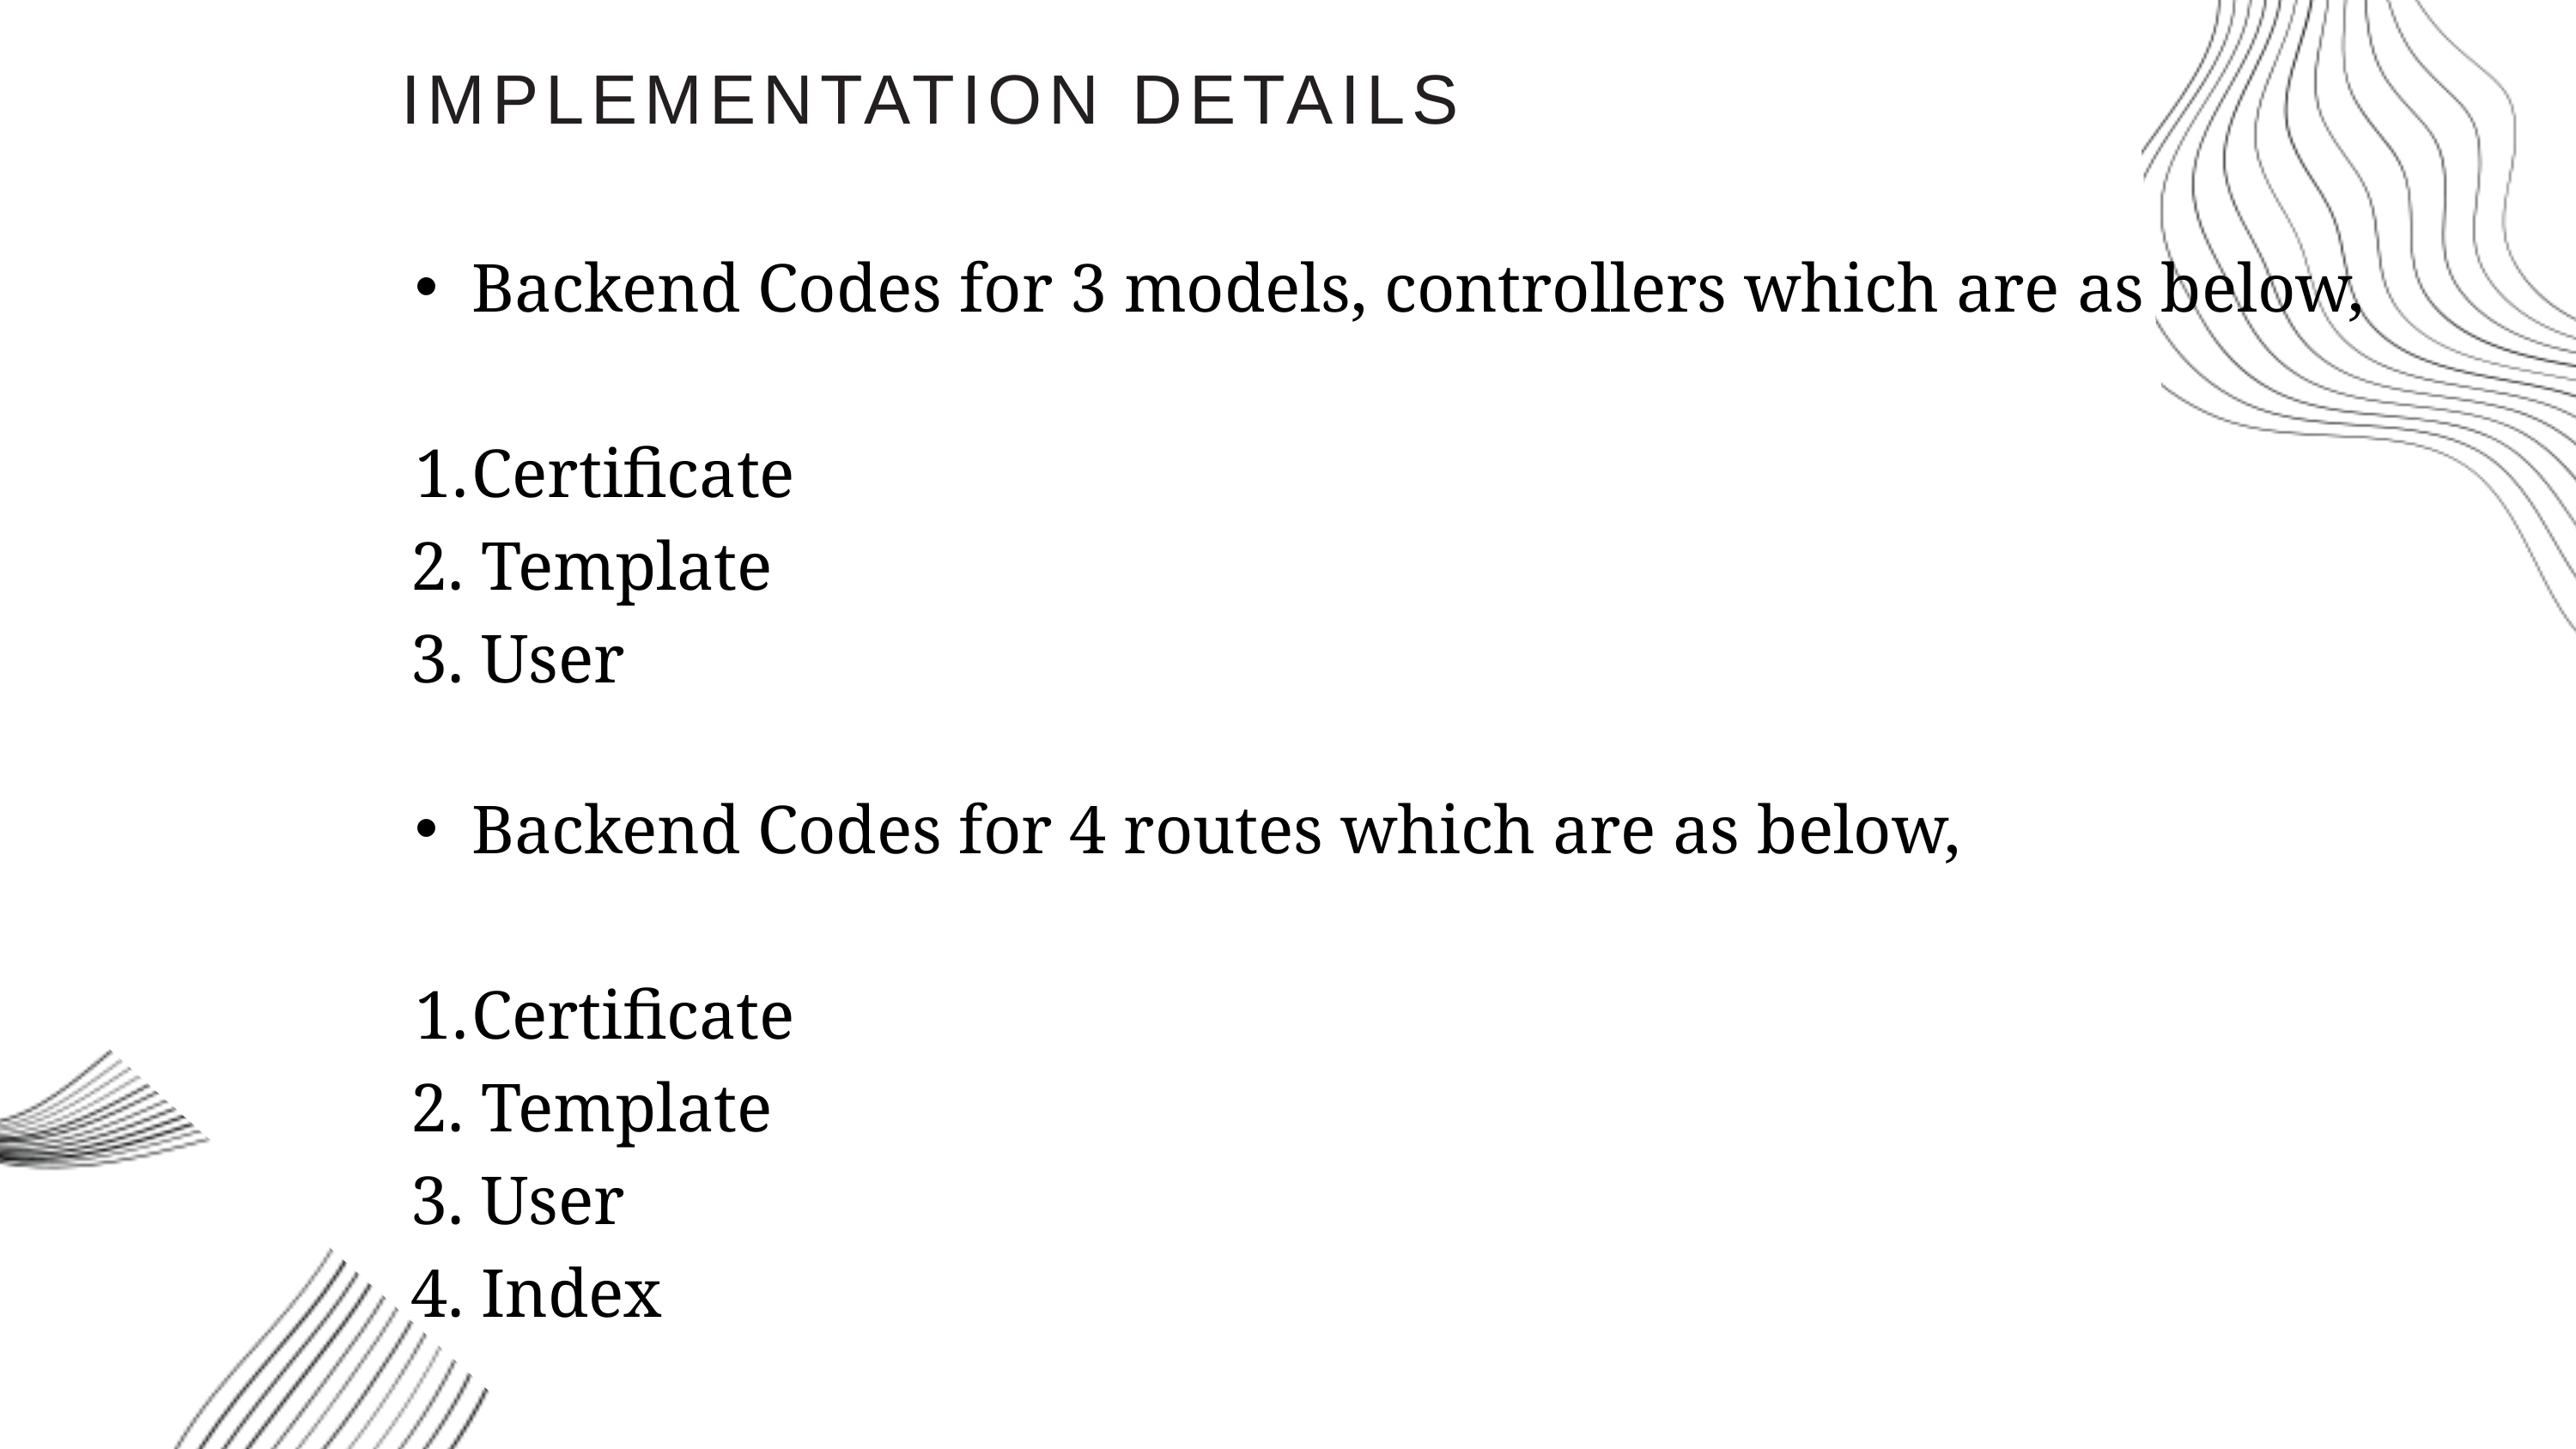

IMPLEMENTATION DETAILS
Backend Codes for 3 models, controllers which are as below,

Certificate
   2. Template
   3. User

Backend Codes for 4 routes which are as below,

Certificate
   2. Template
   3. User
   4. Index